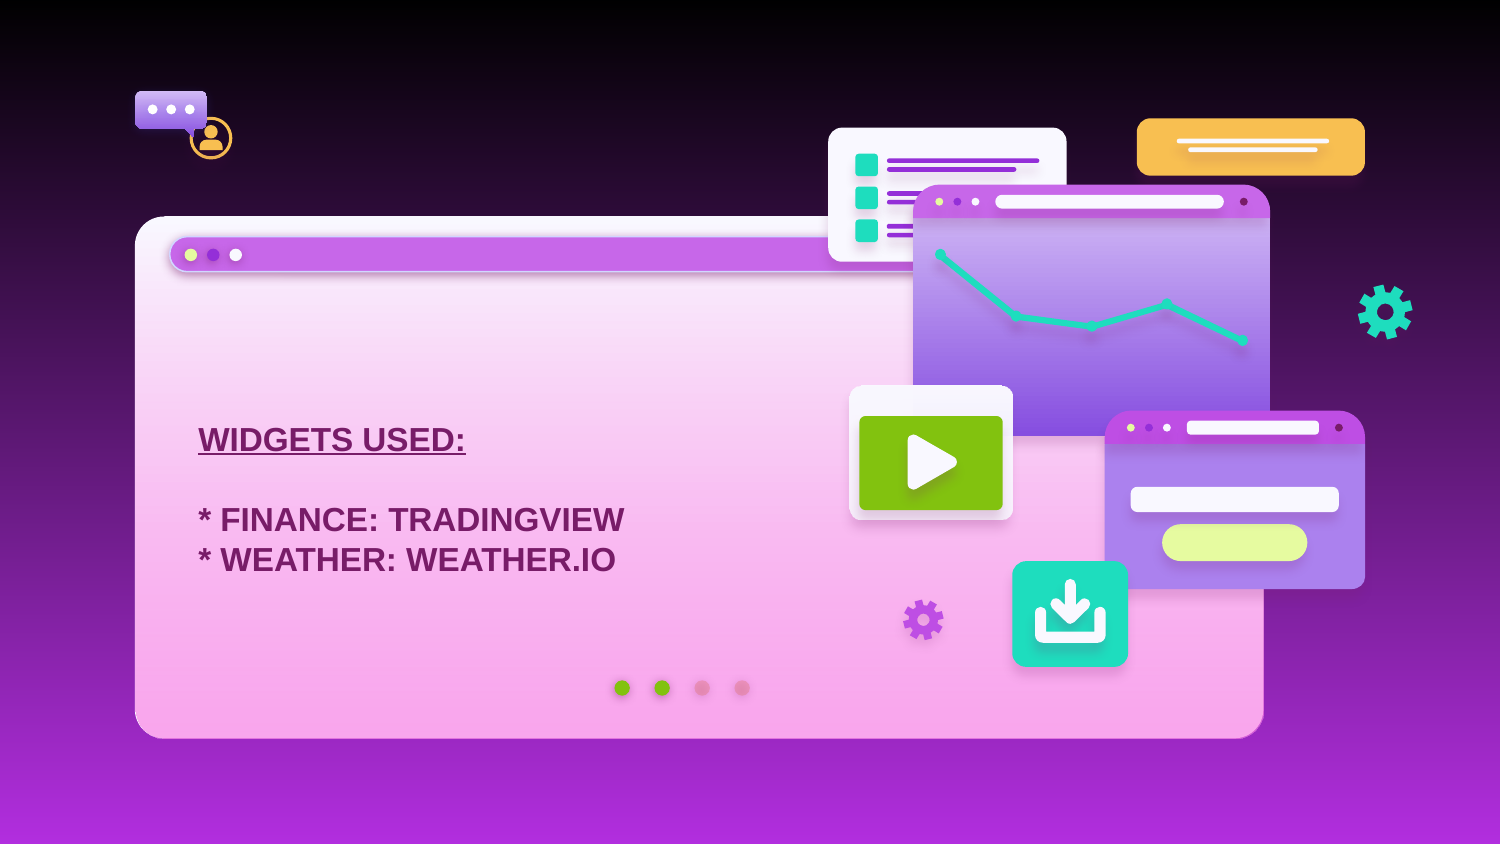

# WIDGETS USED: * FINANCE: TRADINGVIEW * WEATHER: WEATHER.IO